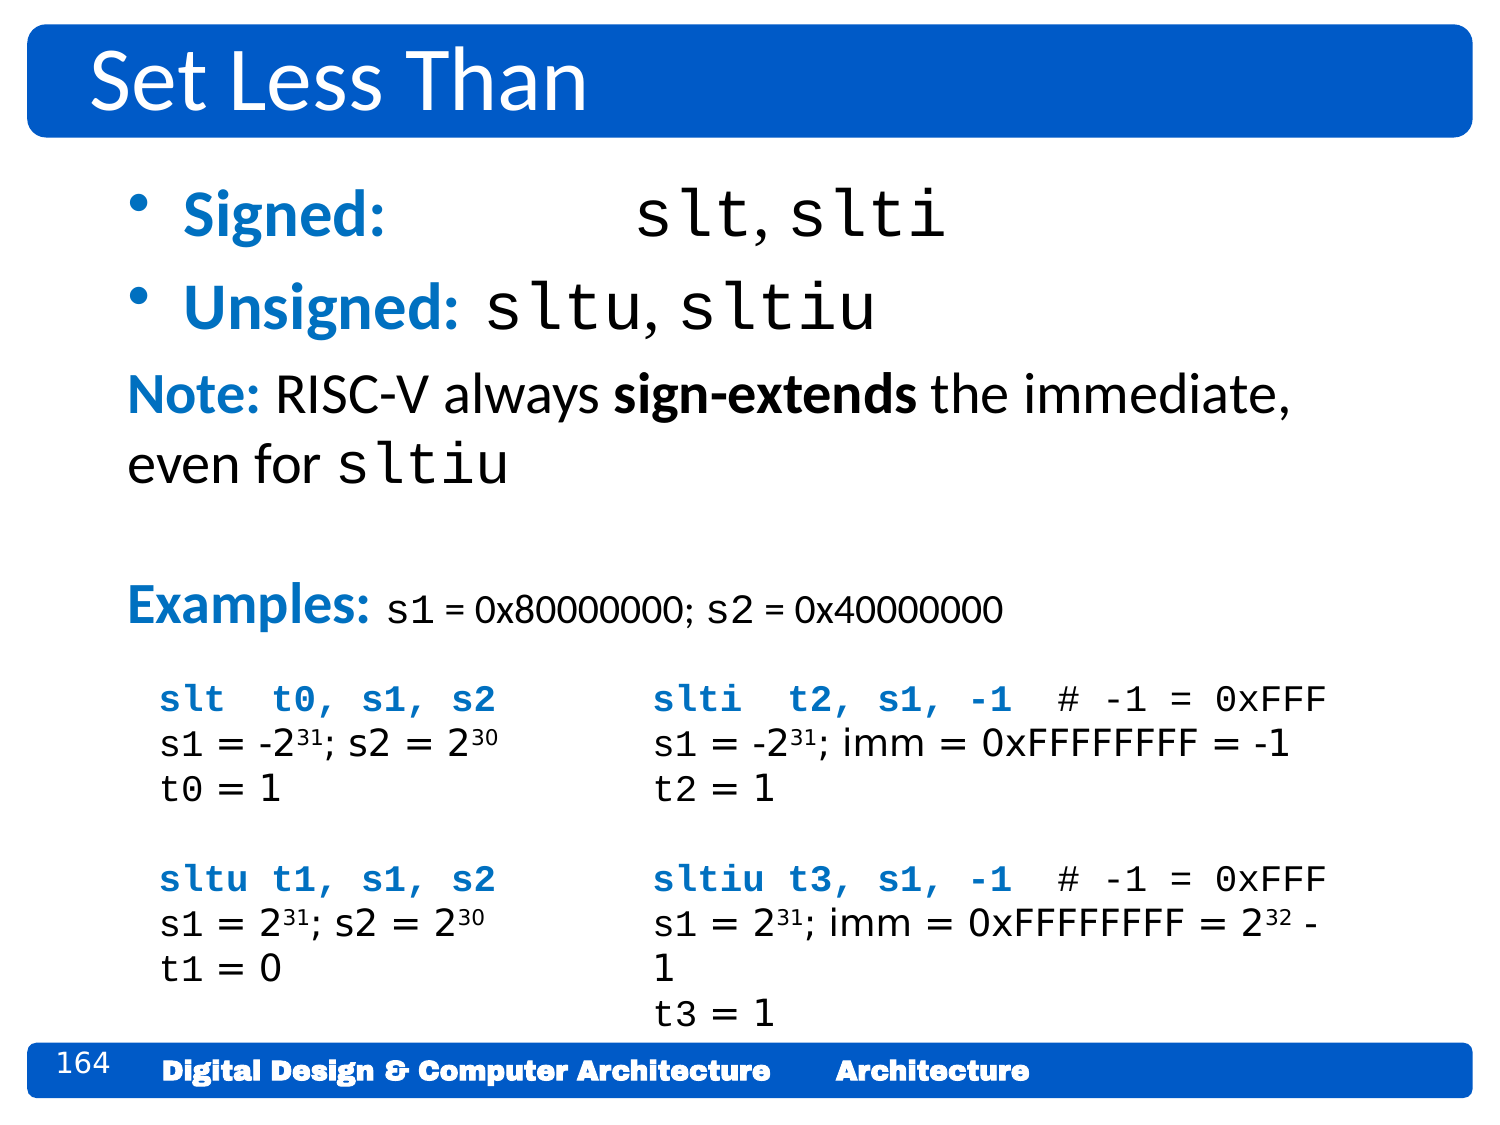

Set Less Than
Signed: 		slt, slti
Unsigned: 	sltu, sltiu
Note: RISC-V always sign-extends the immediate, even for sltiu

Examples: s1 = 0x80000000; s2 = 0x40000000

slt  t0, s1, s2
s1 = -231; s2 = 230
t0 = 1

sltu t1, s1, s2
s1 = 231; s2 = 230
t1 = 0
slti  t2, s1, -1  # -1 = 0xFFF
s1 = -231; imm = 0xFFFFFFFF = -1
t2 = 1

sltiu t3, s1, -1  # -1 = 0xFFF
s1 = 231; imm = 0xFFFFFFFF = 232 - 1
t3 = 1
164